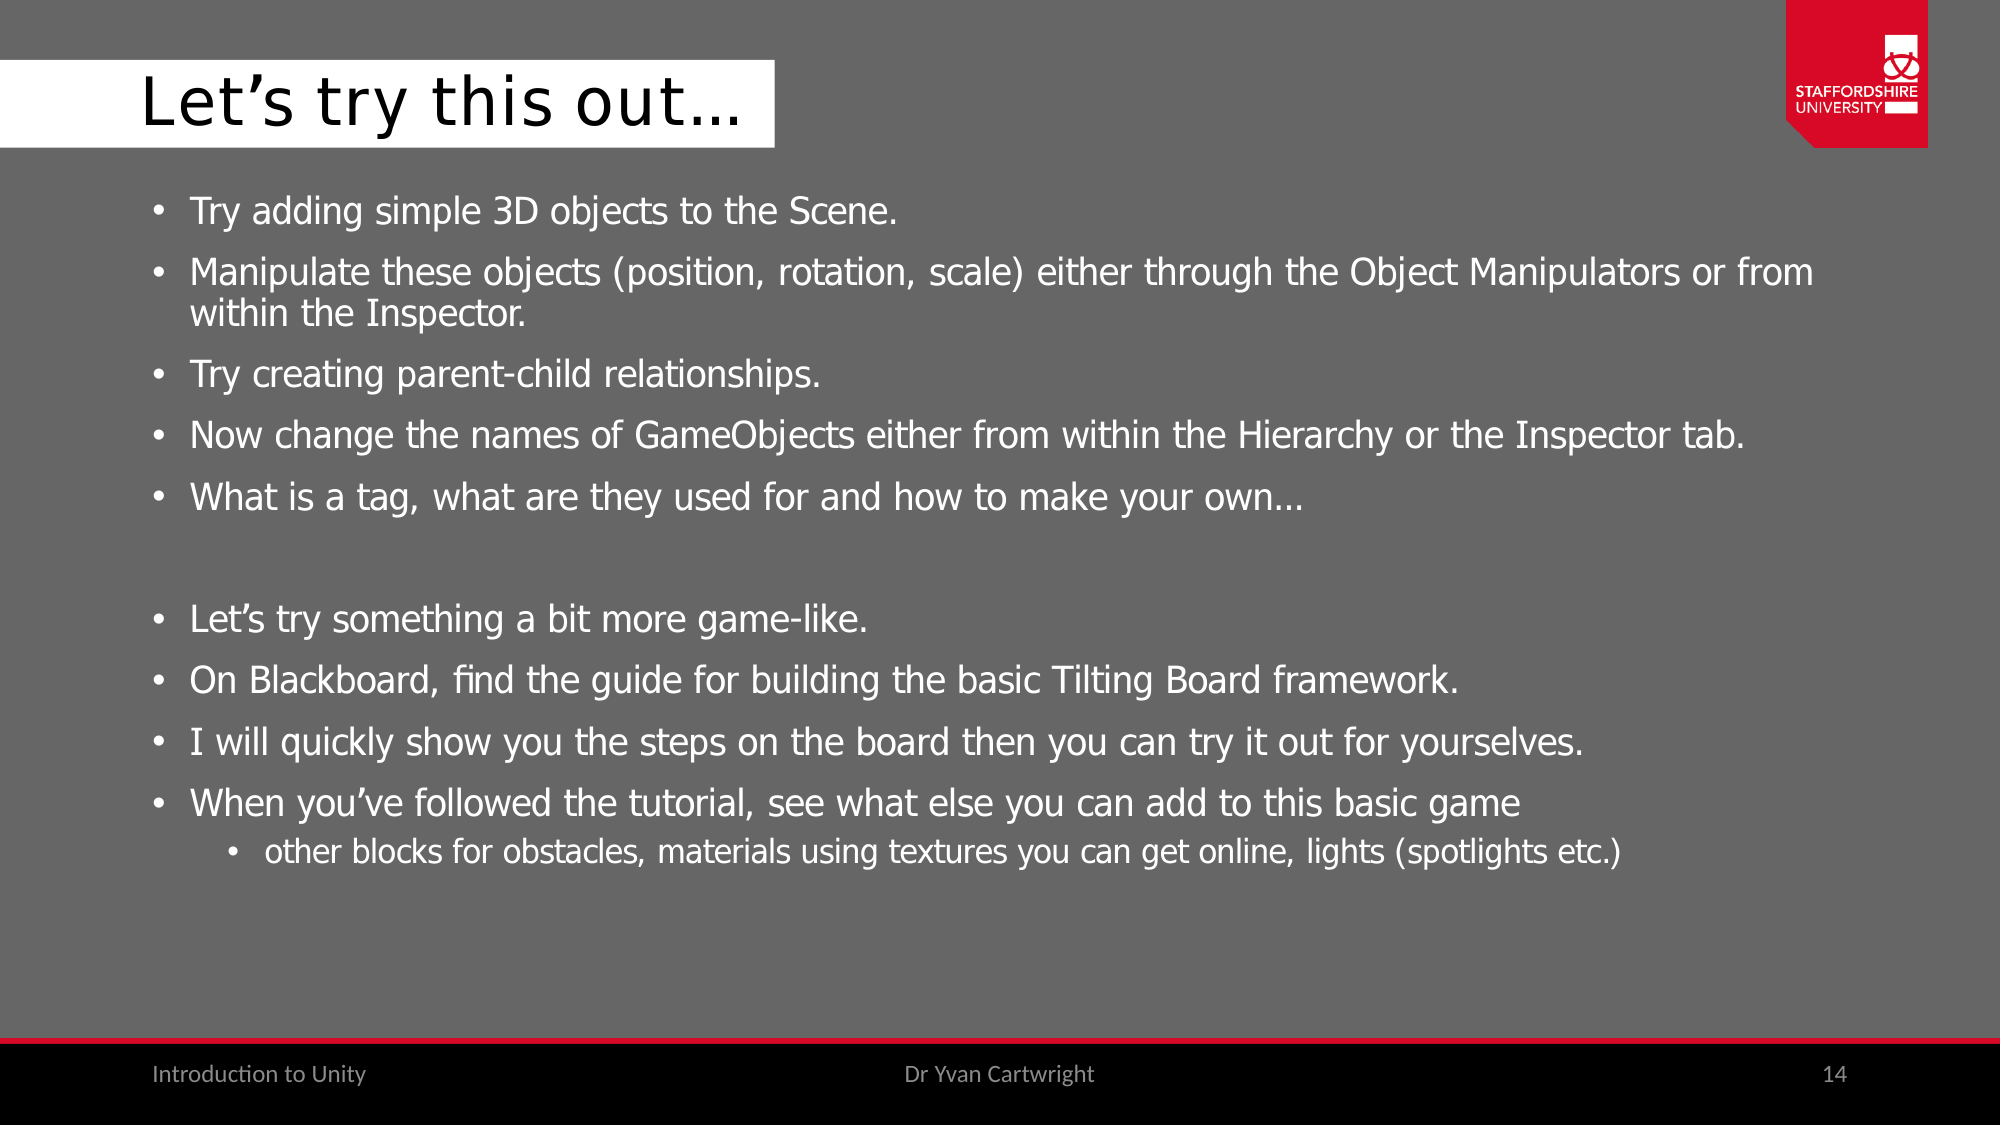

# Let’s try this out…
Try adding simple 3D objects to the Scene.
Manipulate these objects (position, rotation, scale) either through the Object Manipulators or from within the Inspector.
Try creating parent-child relationships.
Now change the names of GameObjects either from within the Hierarchy or the Inspector tab.
What is a tag, what are they used for and how to make your own…

Let’s try something a bit more game-like.
On Blackboard, find the guide for building the basic Tilting Board framework.
I will quickly show you the steps on the board then you can try it out for yourselves.
When you’ve followed the tutorial, see what else you can add to this basic game
other blocks for obstacles, materials using textures you can get online, lights (spotlights etc.)
Introduction to Unity
Dr Yvan Cartwright
14